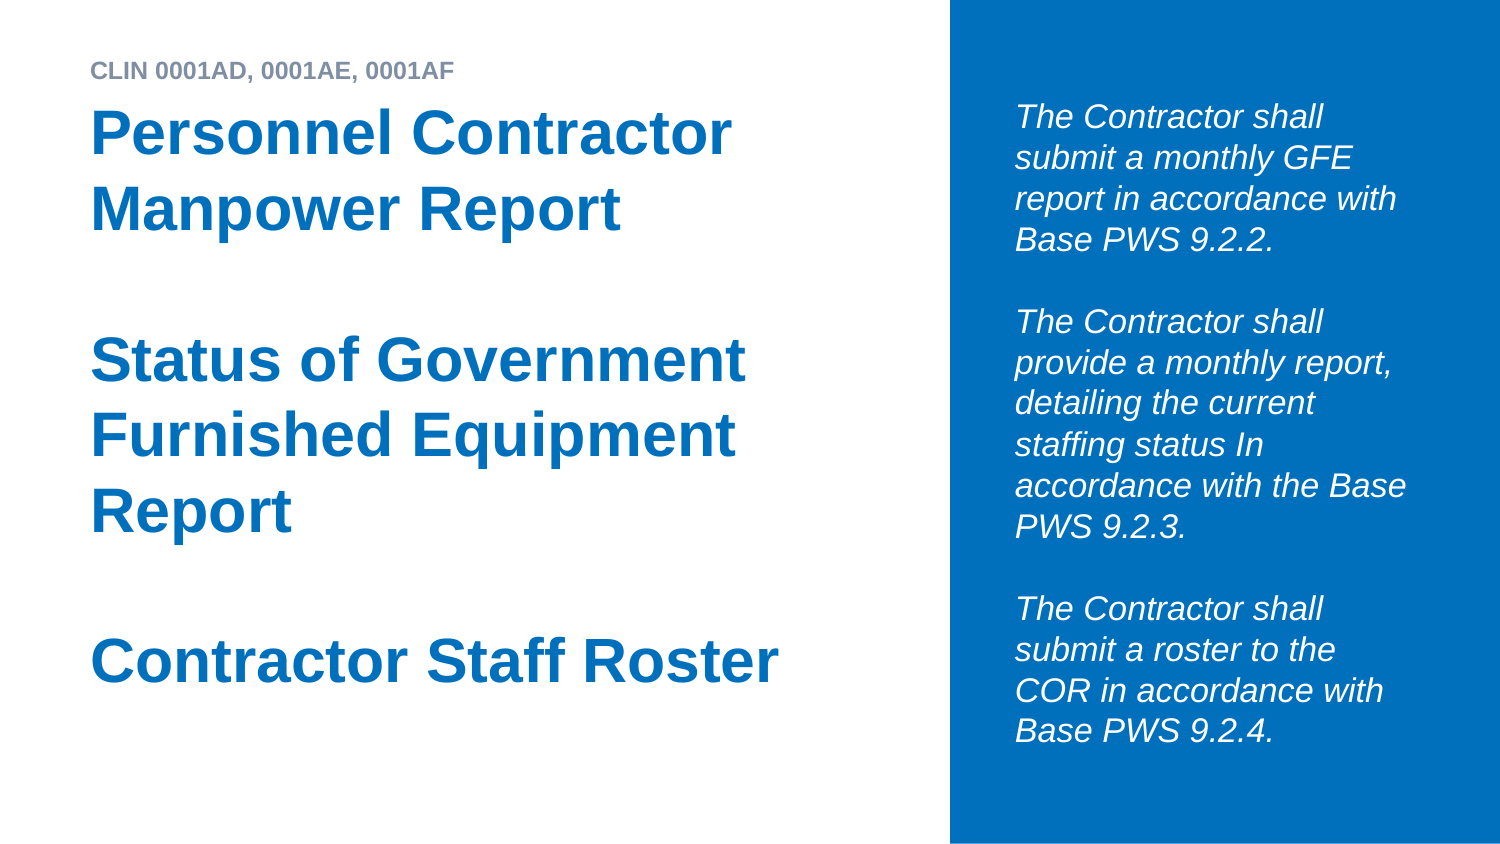

CLIN 0001AD, 0001AE, 0001AF

The Contractor shall submit a monthly GFE report in accordance with Base PWS 9.2.2.

The Contractor shall provide a monthly report, detailing the current staffing status In accordance with the Base PWS 9.2.3.

The Contractor shall submit a roster to the COR in accordance with Base PWS 9.2.4.
# Personnel Contractor Manpower Report

Status of Government Furnished Equipment Report

Contractor Staff Roster